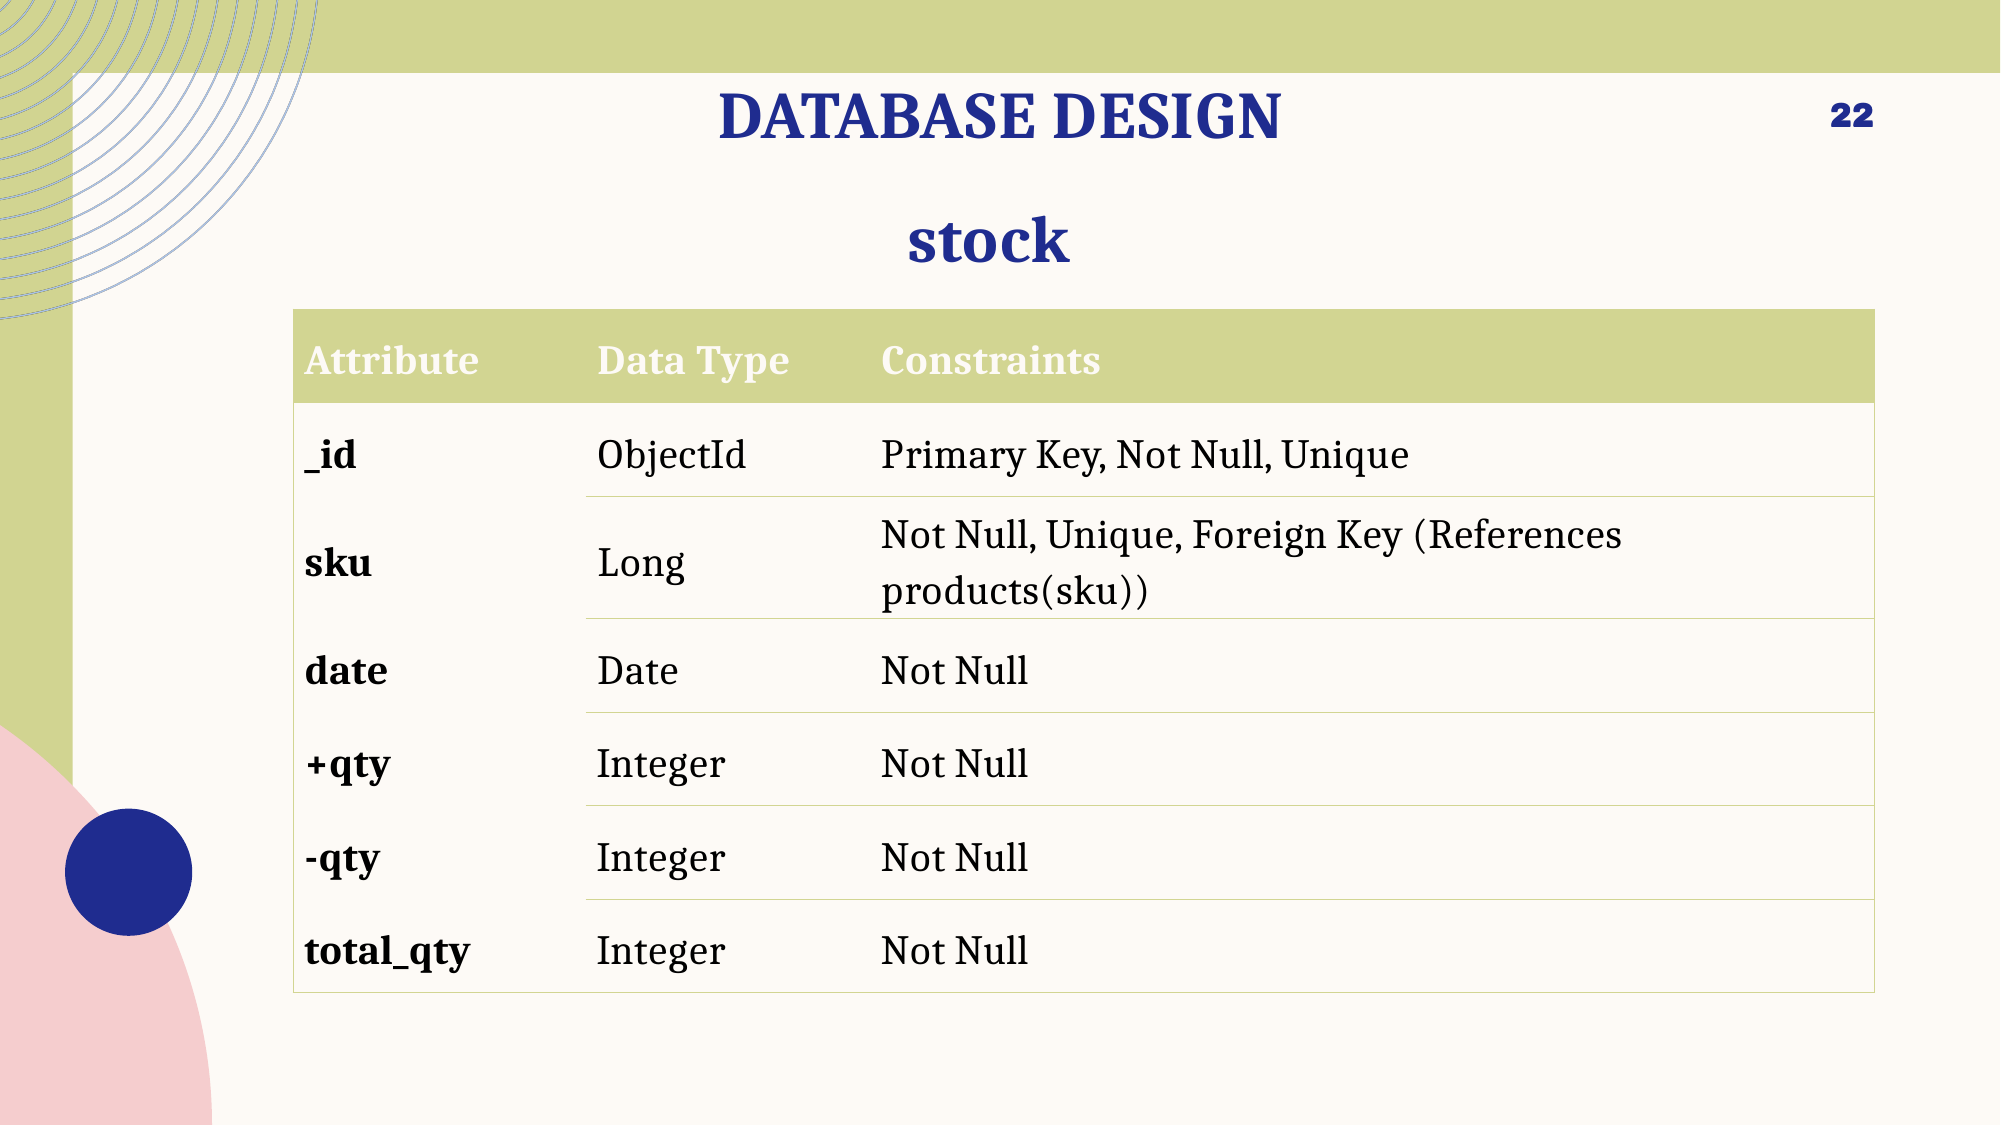

# Database Design
22
22
stock
| Attribute | Data Type | Constraints |
| --- | --- | --- |
| \_id | ObjectId | Primary Key, Not Null, Unique |
| sku | Long | Not Null, Unique, Foreign Key (References products(sku)) |
| date | Date | Not Null |
| +qty | Integer | Not Null |
| -qty | Integer | Not Null |
| total\_qty | Integer | Not Null |